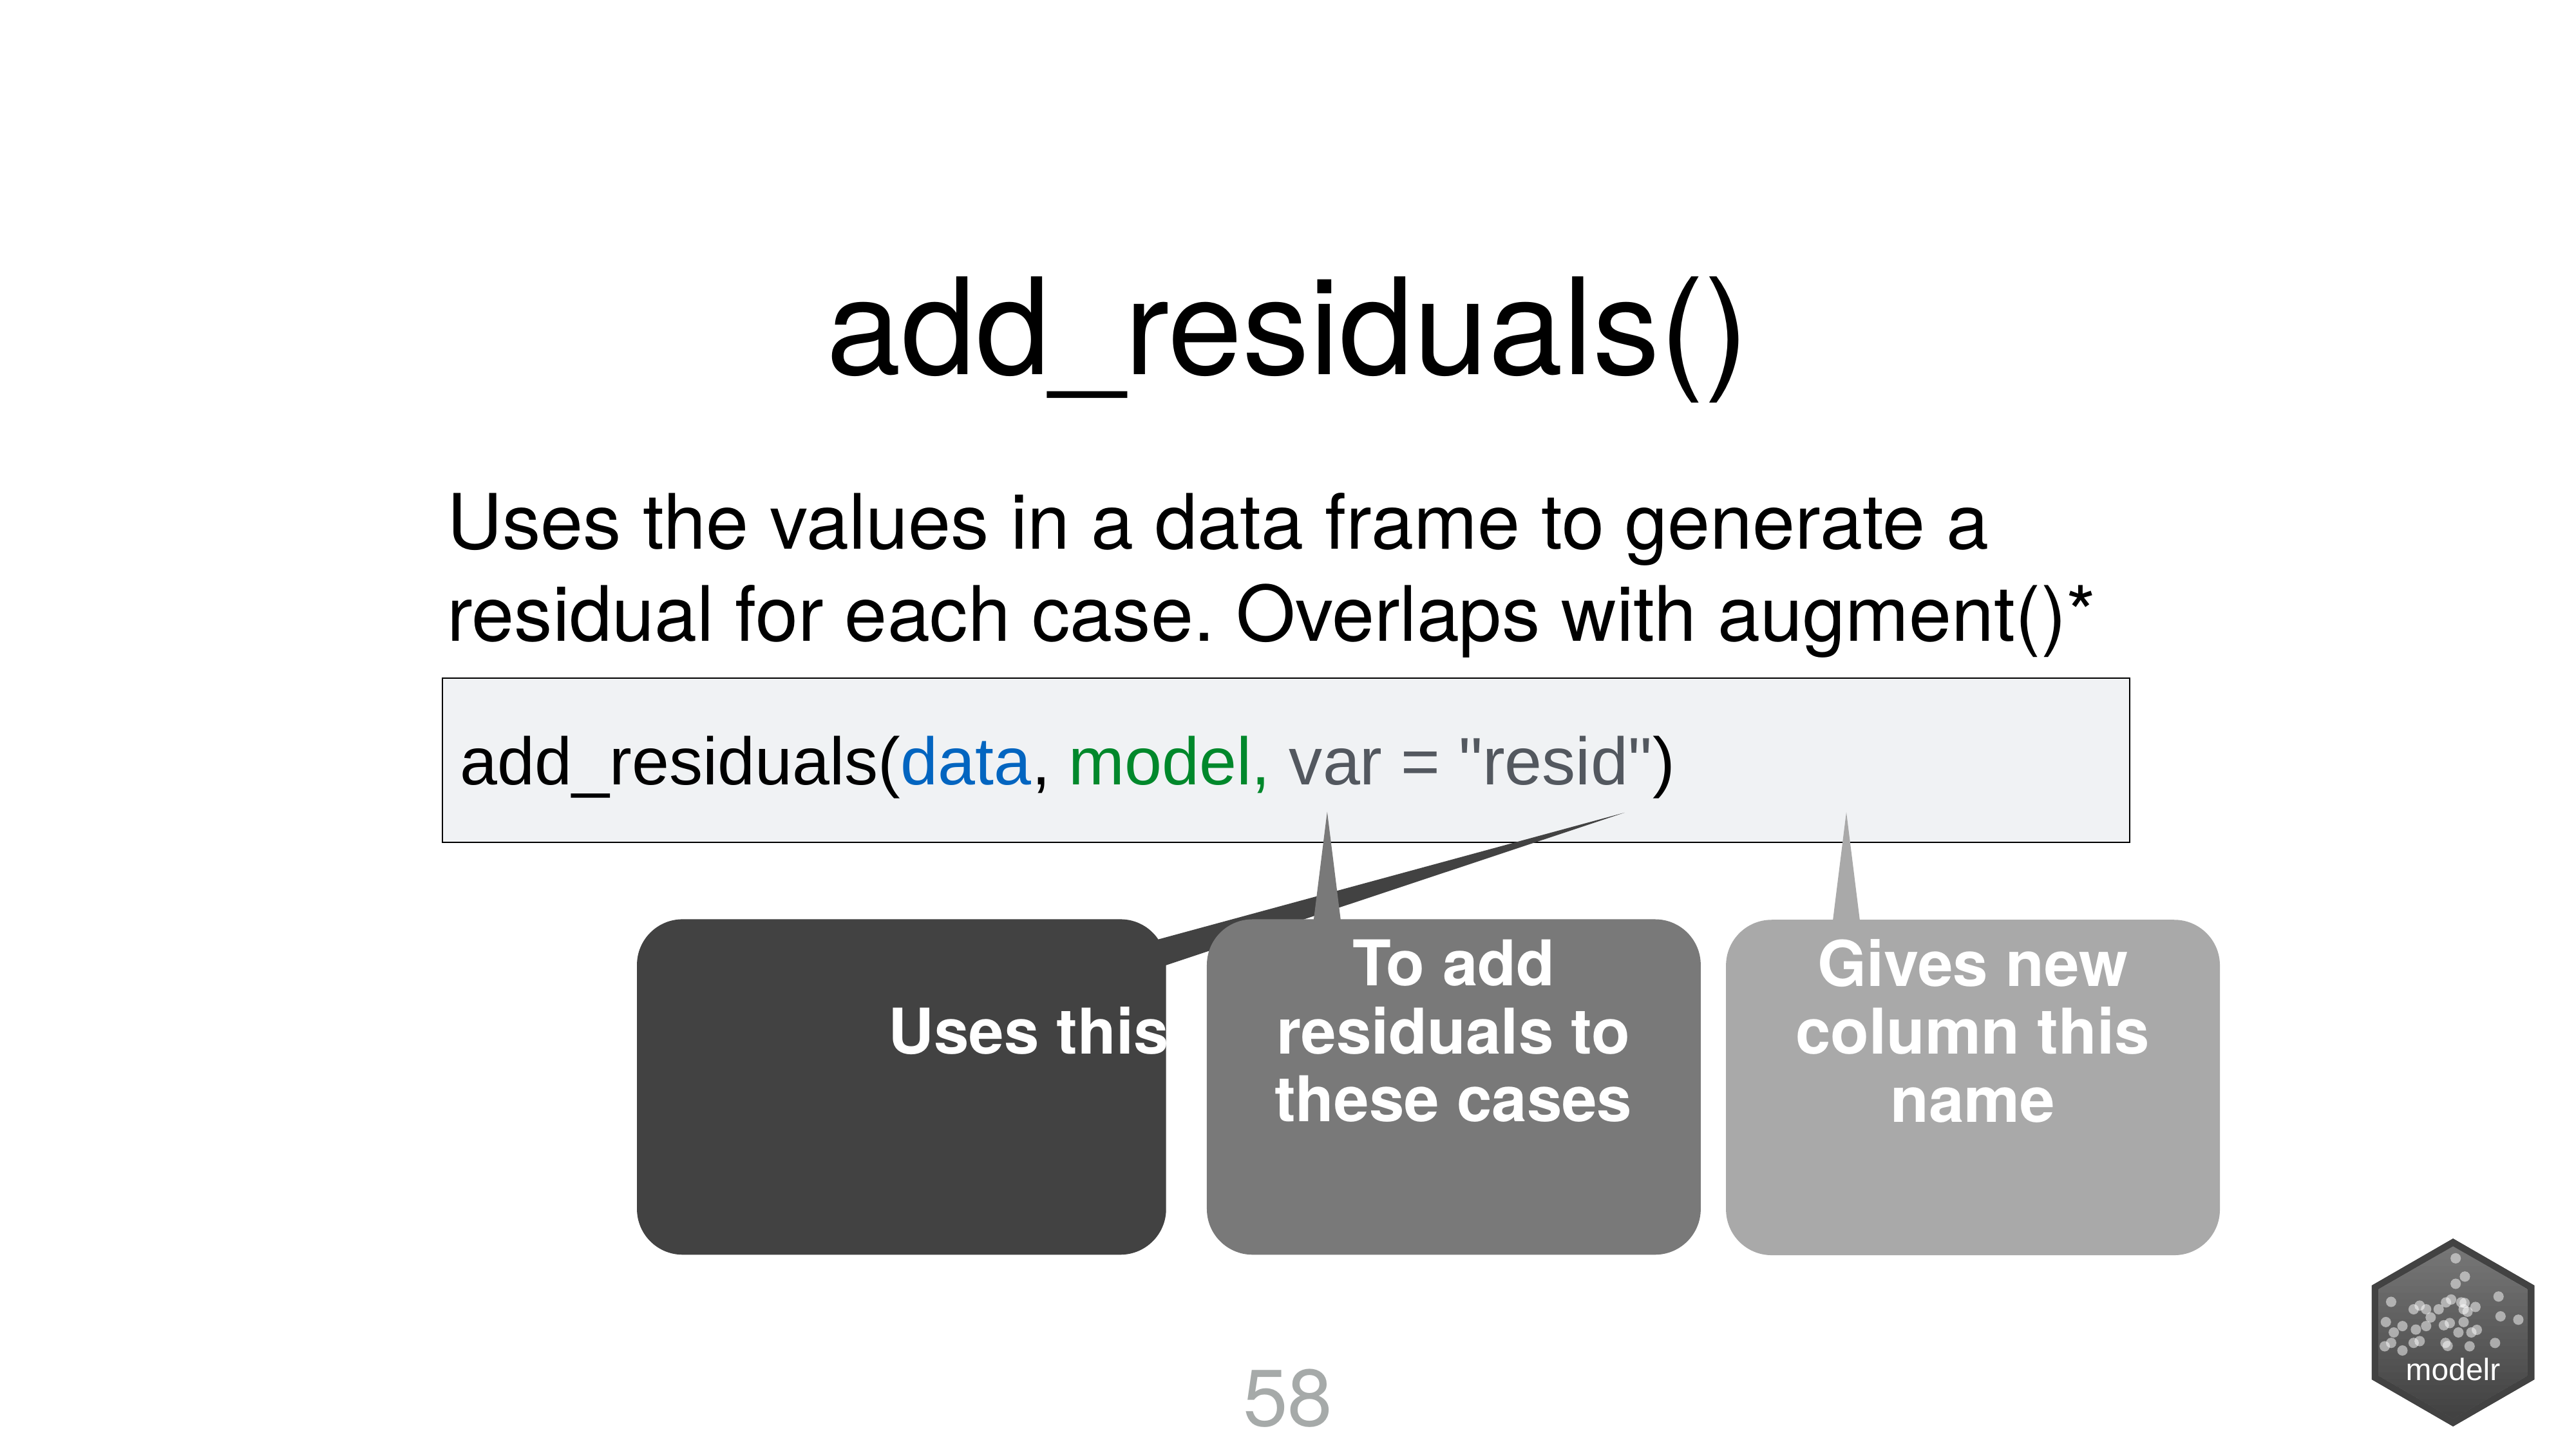

add_residuals()
Uses the values in a data frame to generate a residual for each case. Overlaps with augment()*

add_residuals(data, model, var = "resid")
To add residuals to these cases
Gives new column this name
Uses this model

modelr
58